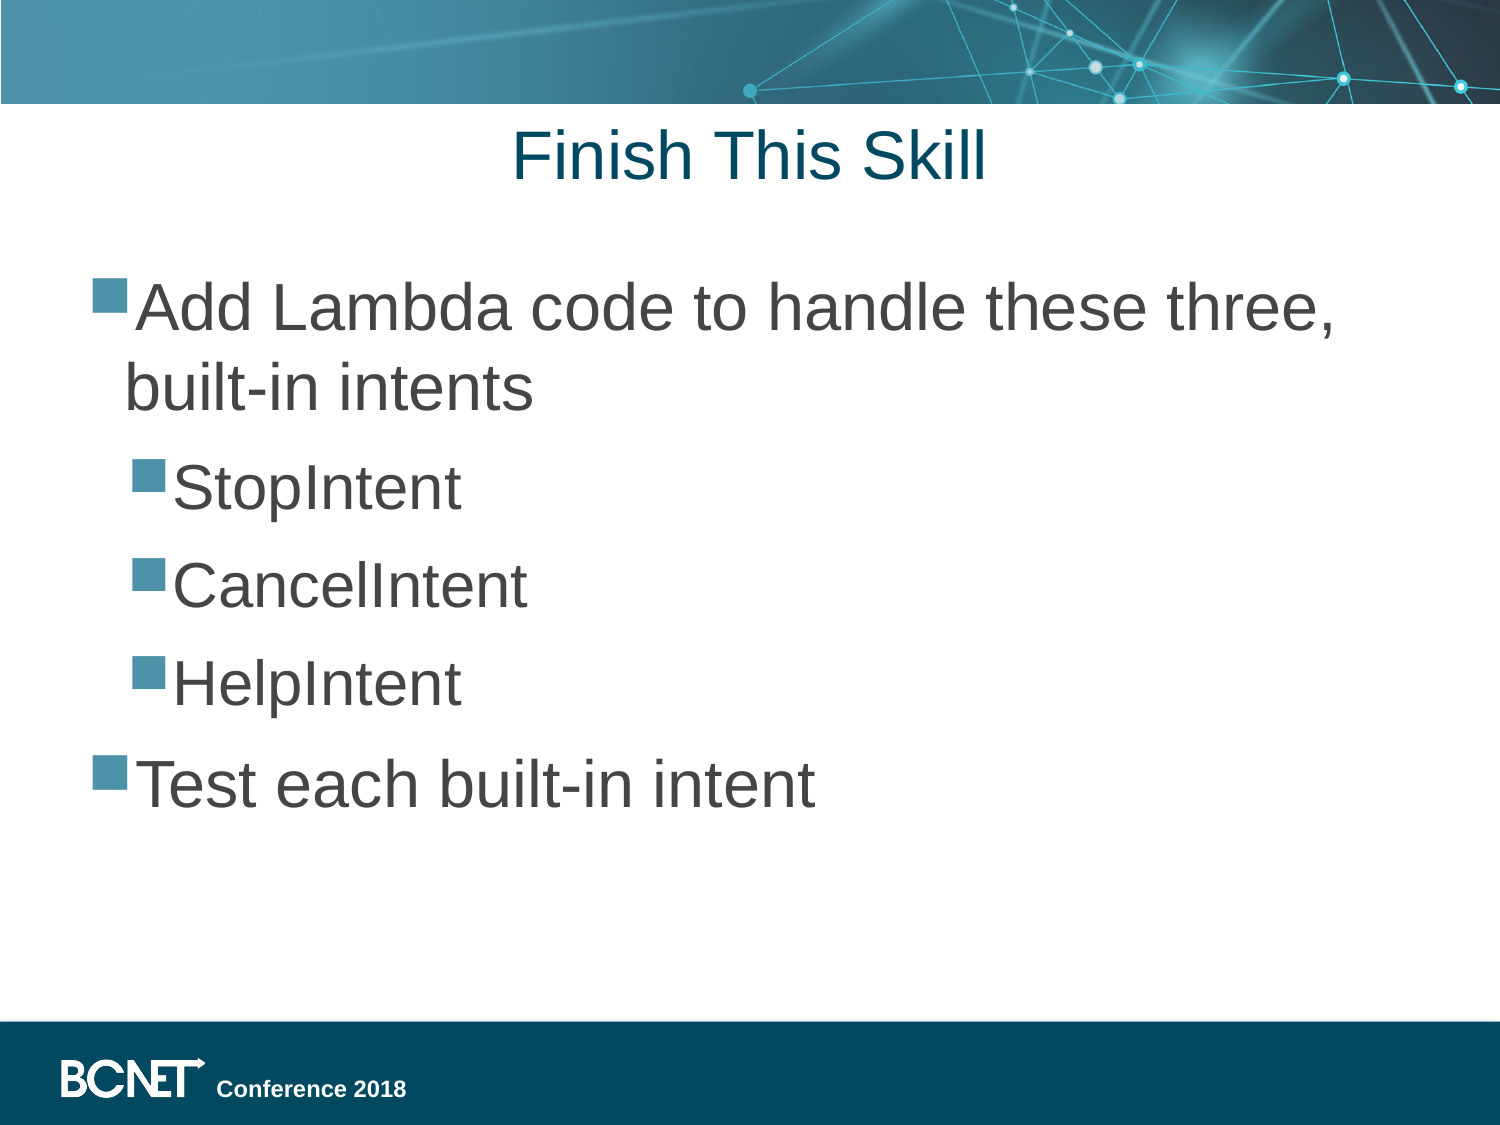

# Finish This Skill
Add Lambda code to handle these three, built-in intents
StopIntent
CancelIntent
HelpIntent
Test each built-in intent